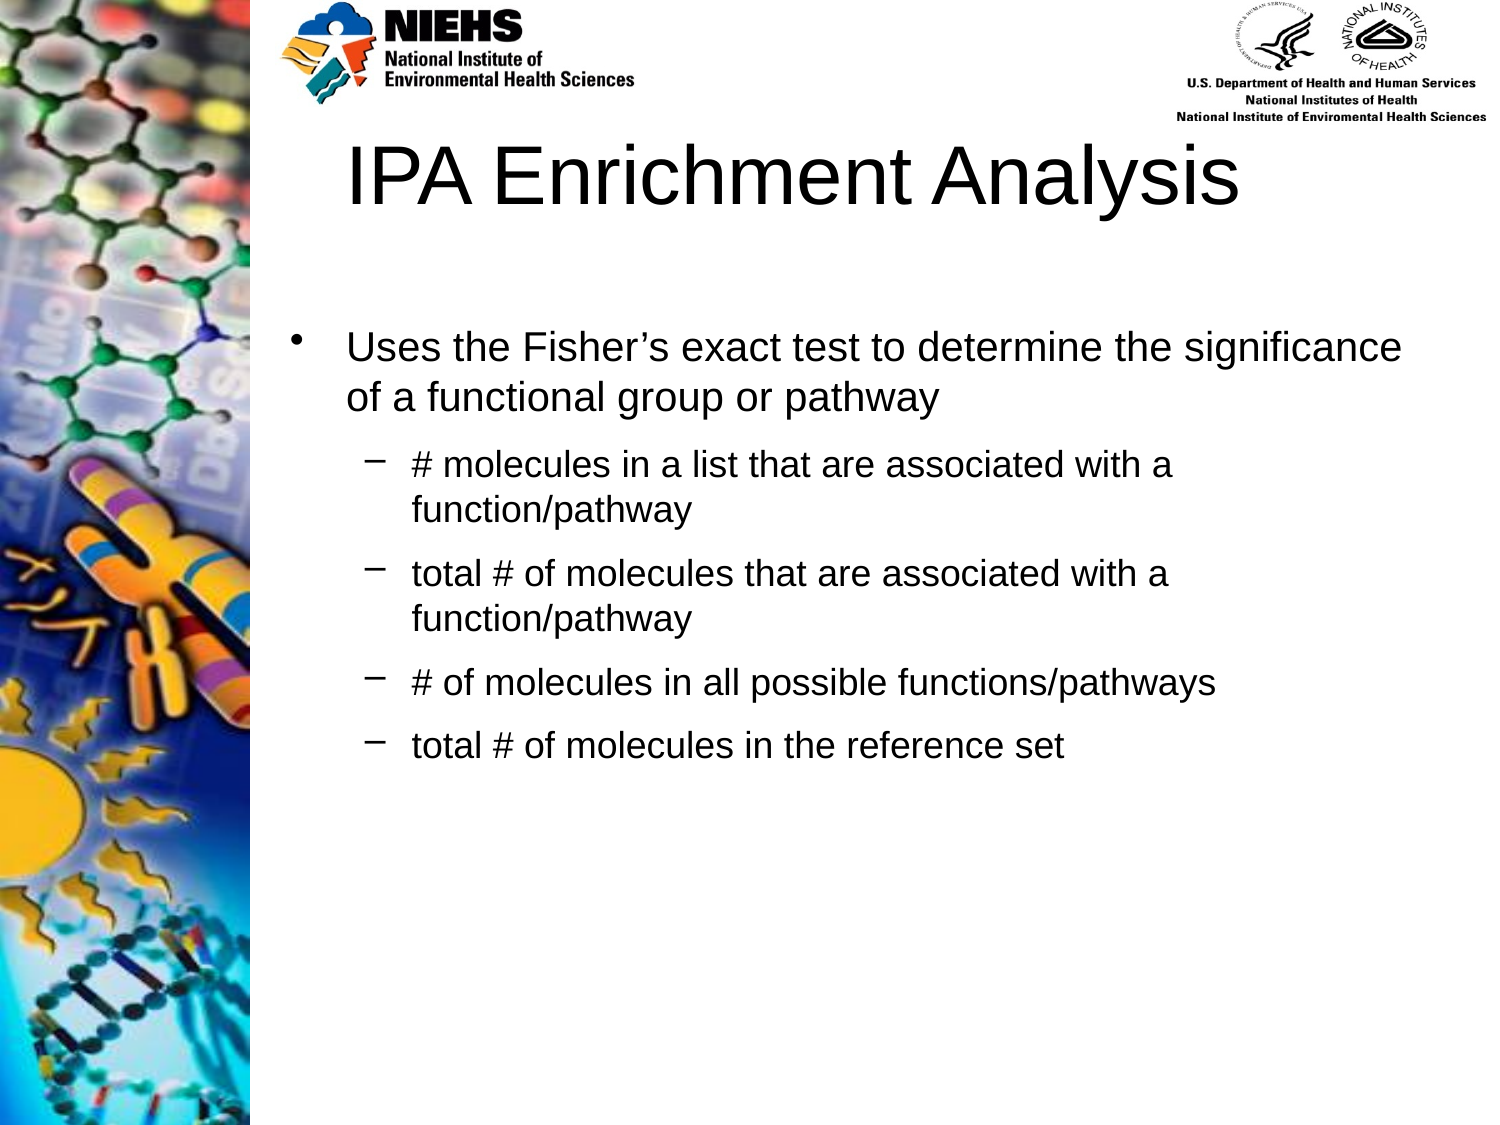

# IPA Enrichment Analysis
Uses the Fisher’s exact test to determine the significance of a functional group or pathway
# molecules in a list that are associated with a function/pathway
total # of molecules that are associated with a function/pathway
# of molecules in all possible functions/pathways
total # of molecules in the reference set